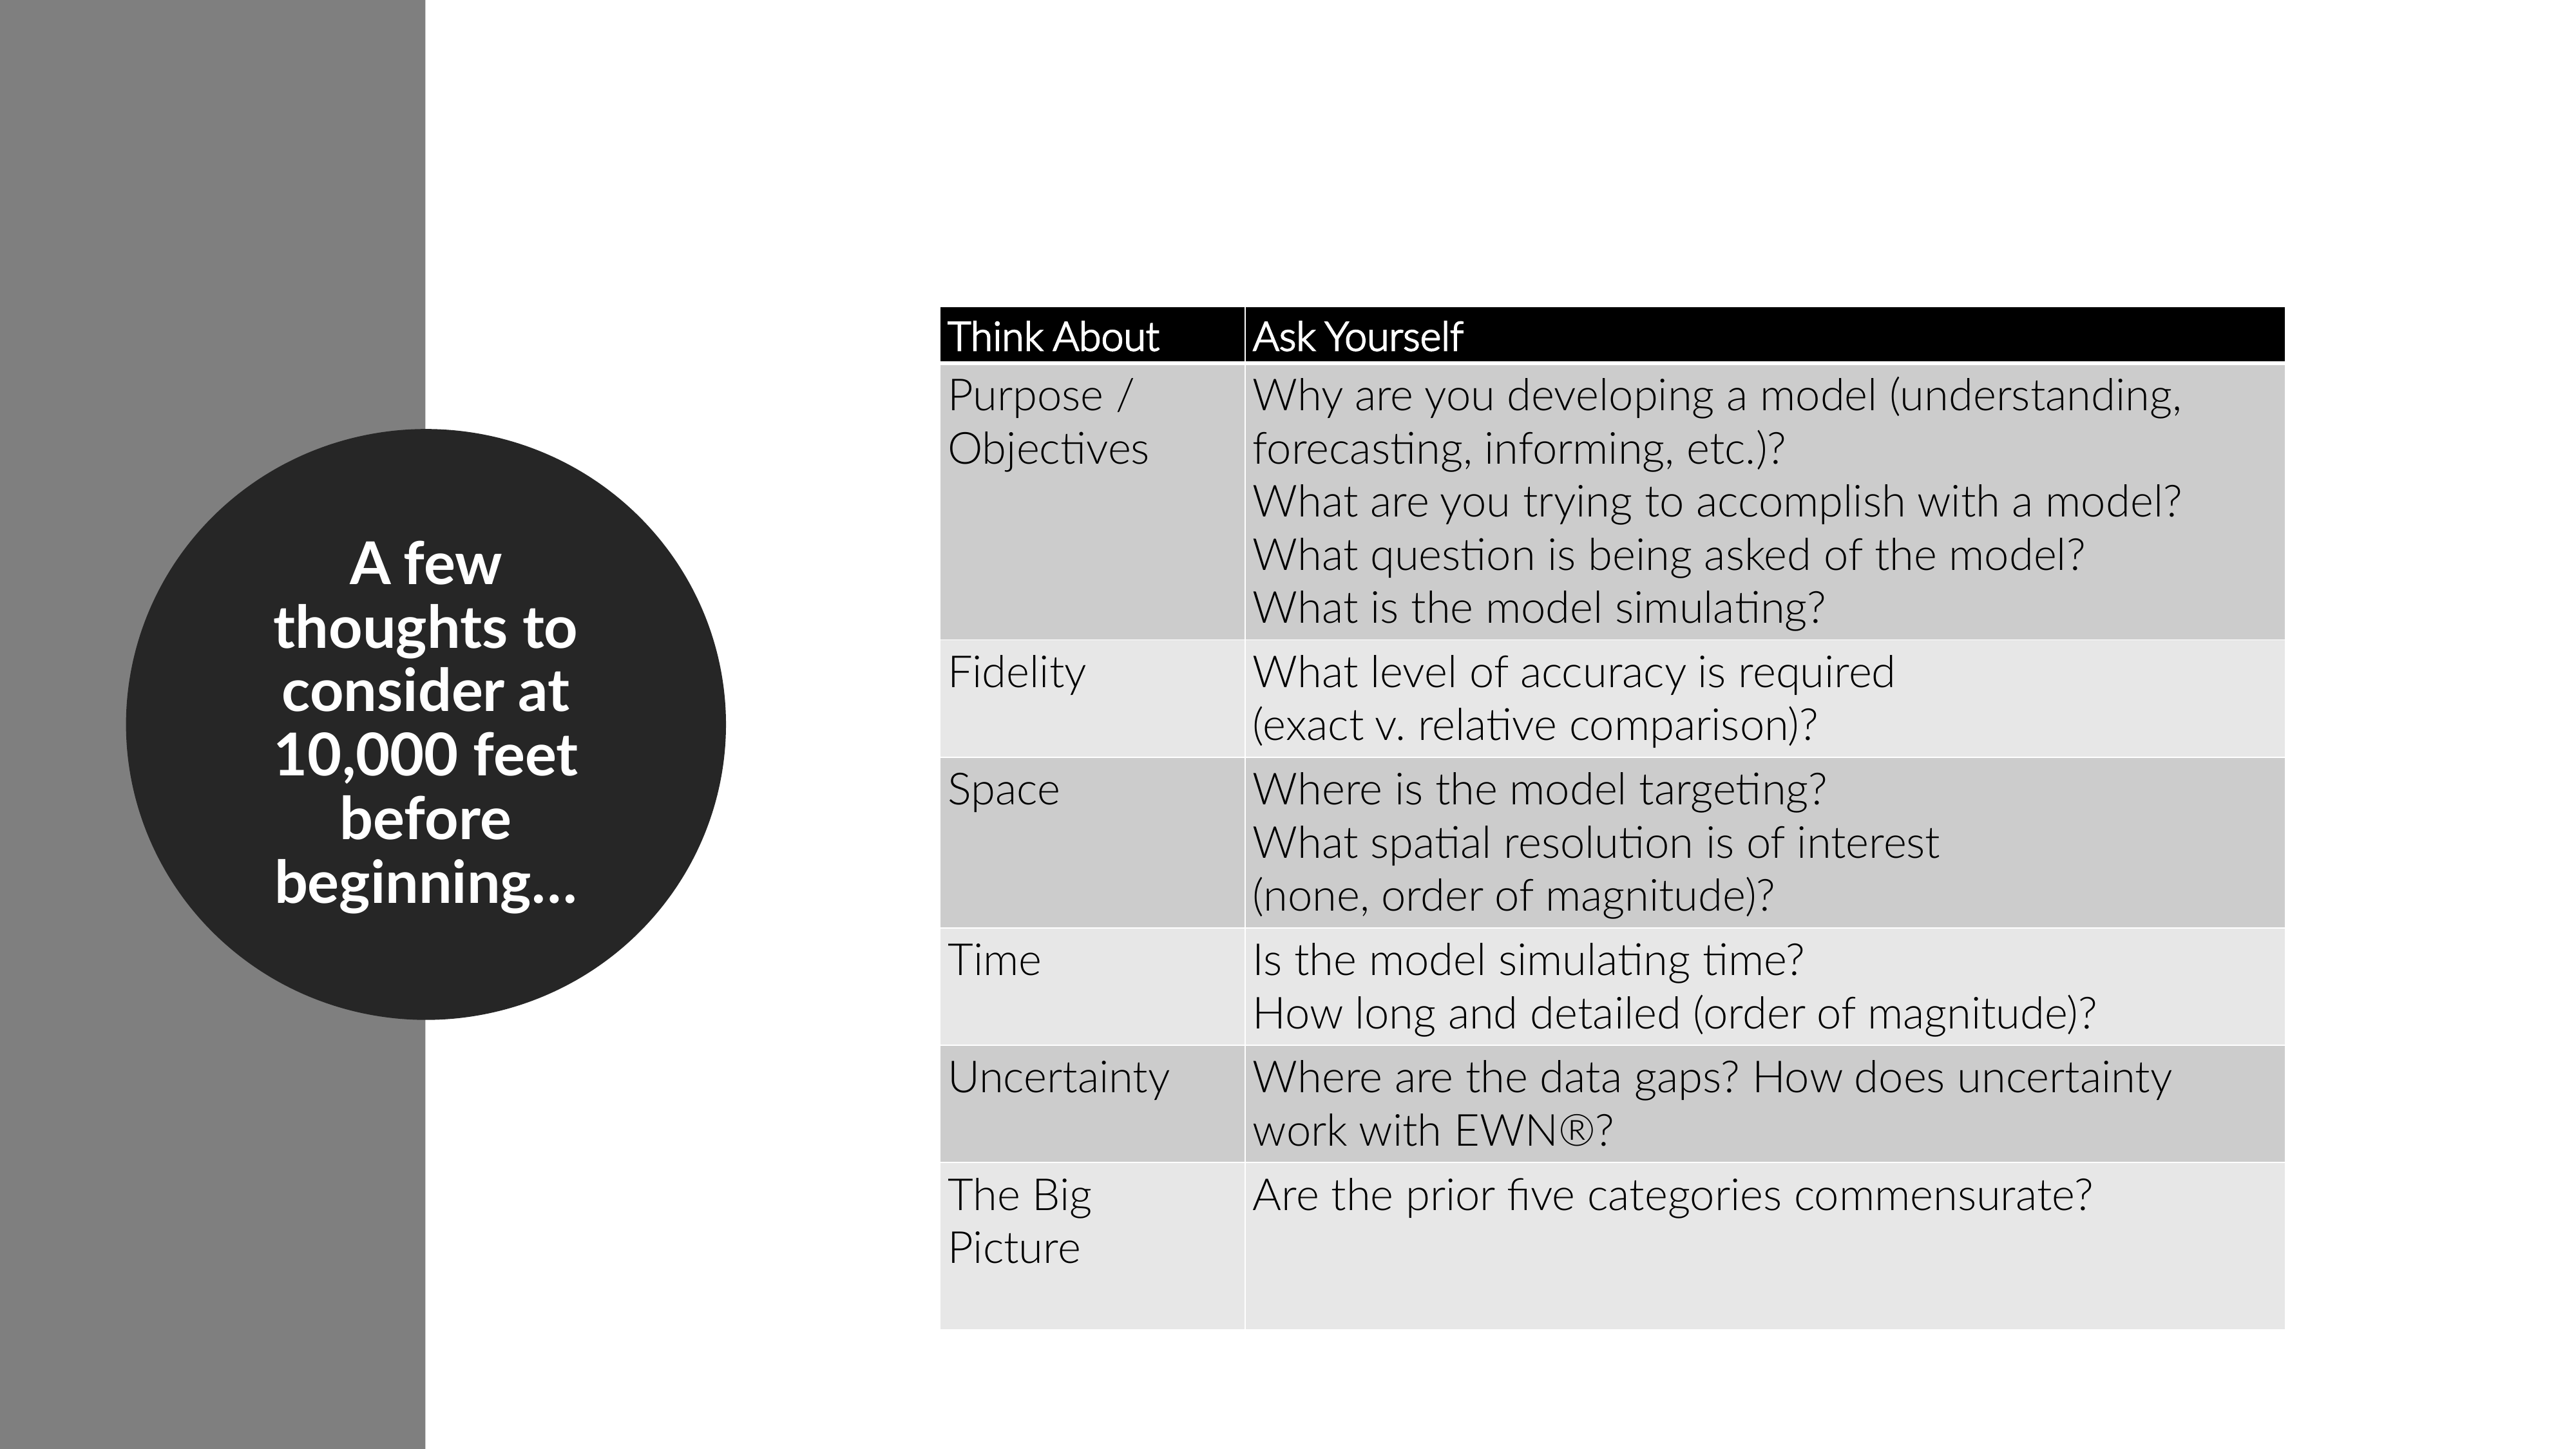

| Think About | Ask Yourself |
| --- | --- |
| Purpose / Objectives | Why are you developing a model (understanding, forecasting, informing, etc.)? What are you trying to accomplish with a model? What question is being asked of the model? What is the model simulating? |
| Fidelity | What level of accuracy is required (exact v. relative comparison)? |
| Space | Where is the model targeting? What spatial resolution is of interest (none, order of magnitude)? |
| Time | Is the model simulating time? How long and detailed (order of magnitude)? |
| Uncertainty | Where are the data gaps? How does uncertainty work with EWN®? |
| The Big Picture | Are the prior five categories commensurate? |
A few thoughts to consider at 10,000 feet before beginning…